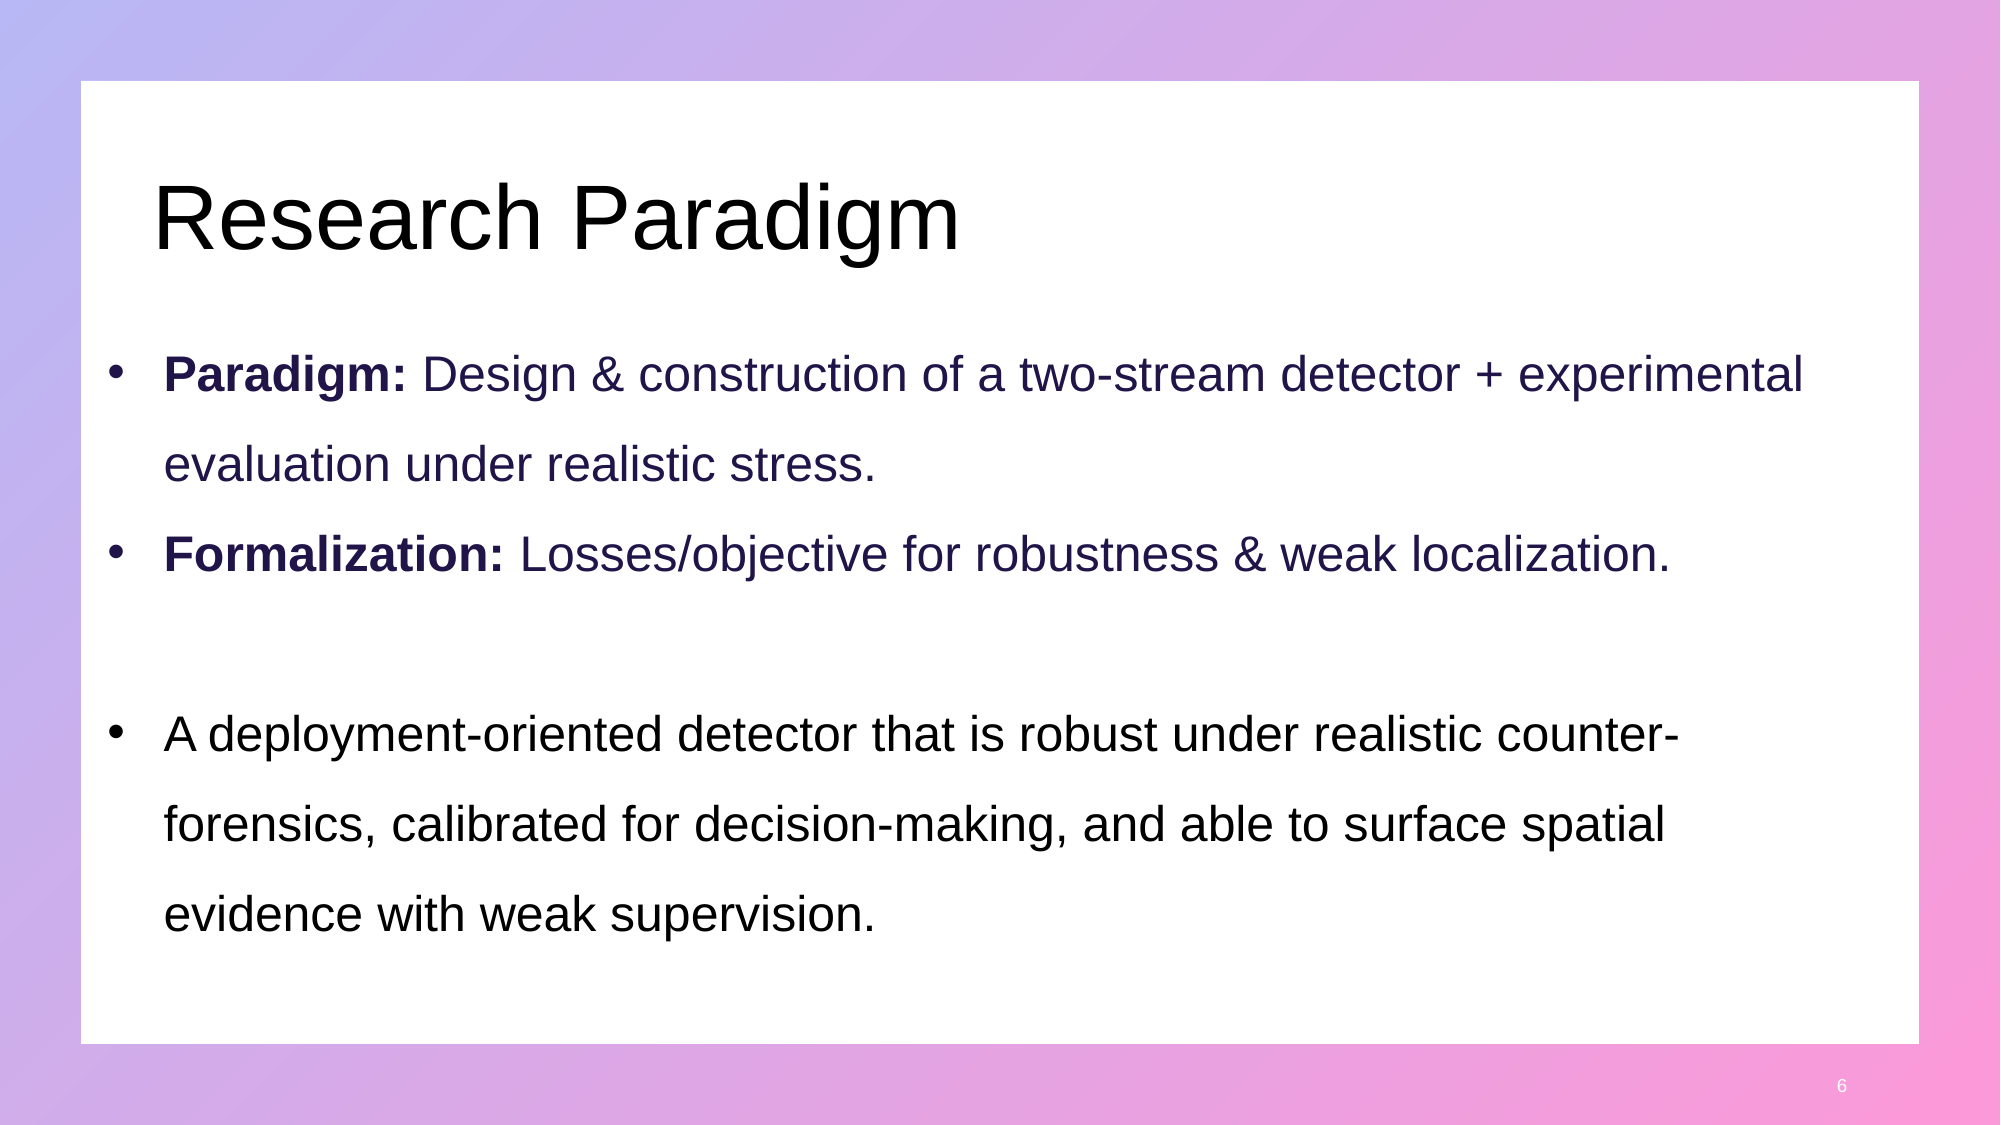

# Research Paradigm
Paradigm: Design & construction of a two‑stream detector + experimental evaluation under realistic stress.
Formalization: Losses/objective for robustness & weak localization.

A deployment-oriented detector that is robust under realistic counter-forensics, calibrated for decision-making, and able to surface spatial evidence with weak supervision.
6